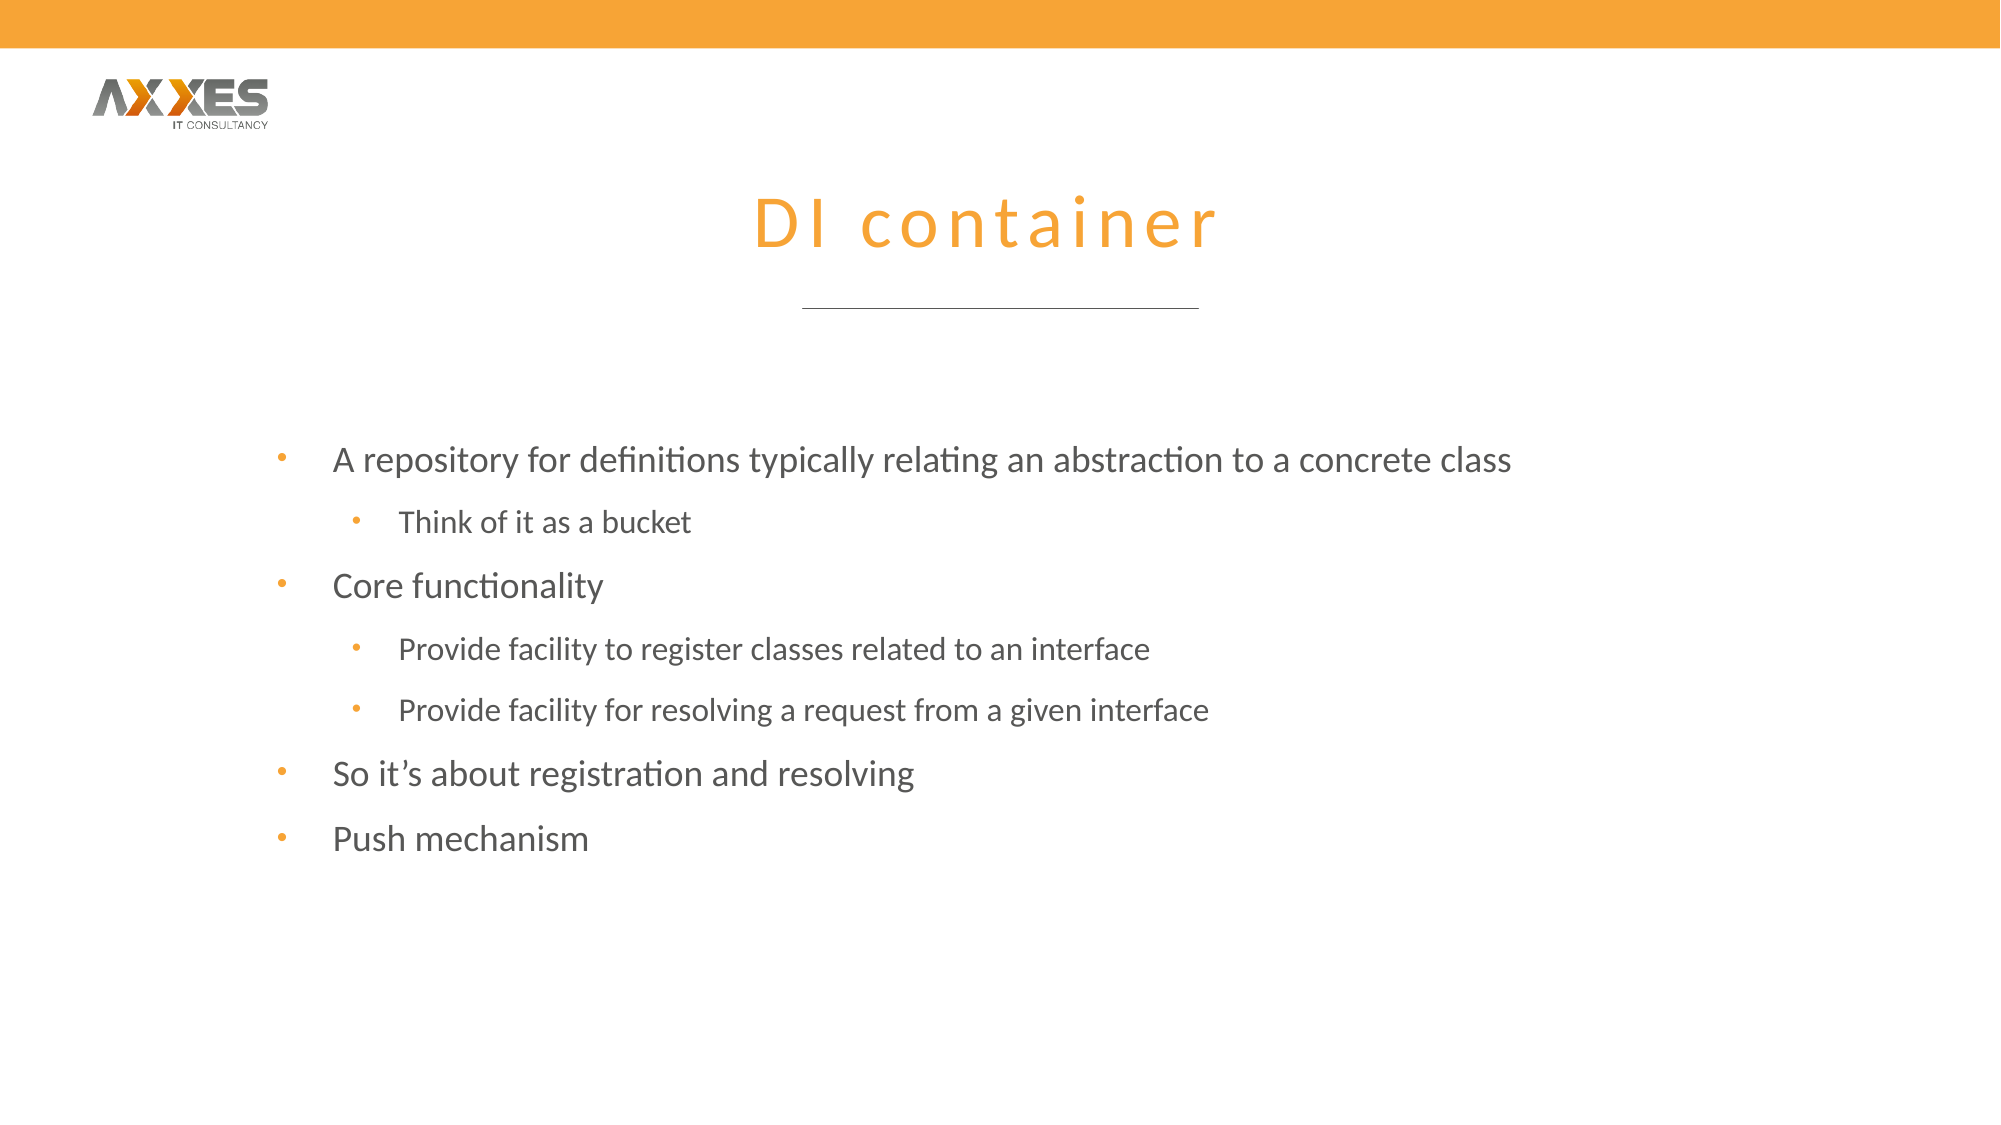

# DI container
A repository for definitions typically relating an abstraction to a concrete class
Think of it as a bucket
Core functionality
Provide facility to register classes related to an interface
Provide facility for resolving a request from a given interface
So it’s about registration and resolving
Push mechanism